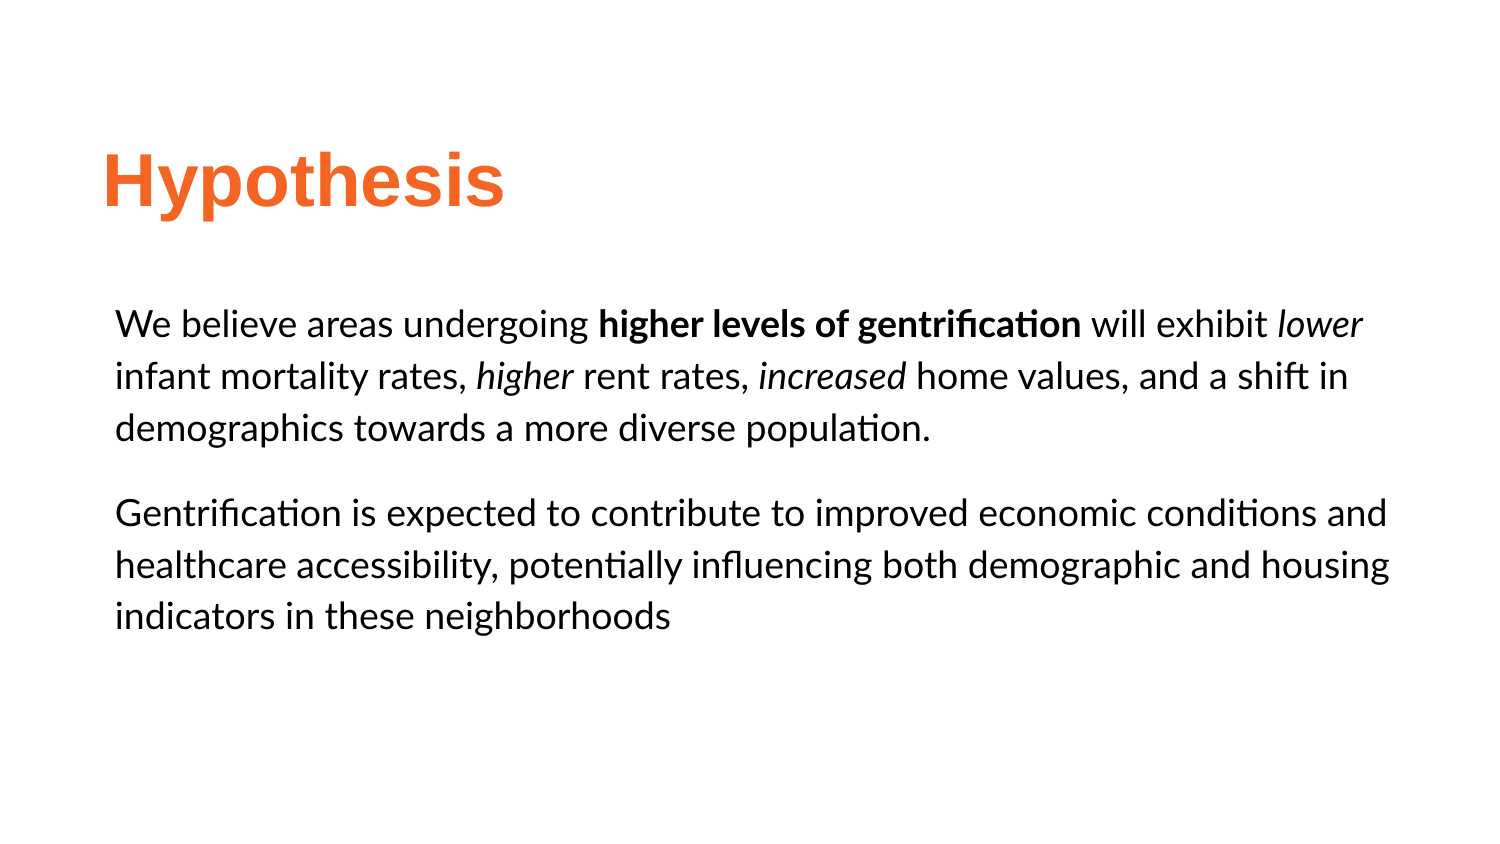

Hypothesis

We believe areas undergoing higher levels of gentrification will exhibit lower infant mortality rates, higher rent rates, increased home values, and a shift in demographics towards a more diverse population.
Gentrification is expected to contribute to improved economic conditions and healthcare accessibility, potentially influencing both demographic and housing indicators in these neighborhoods